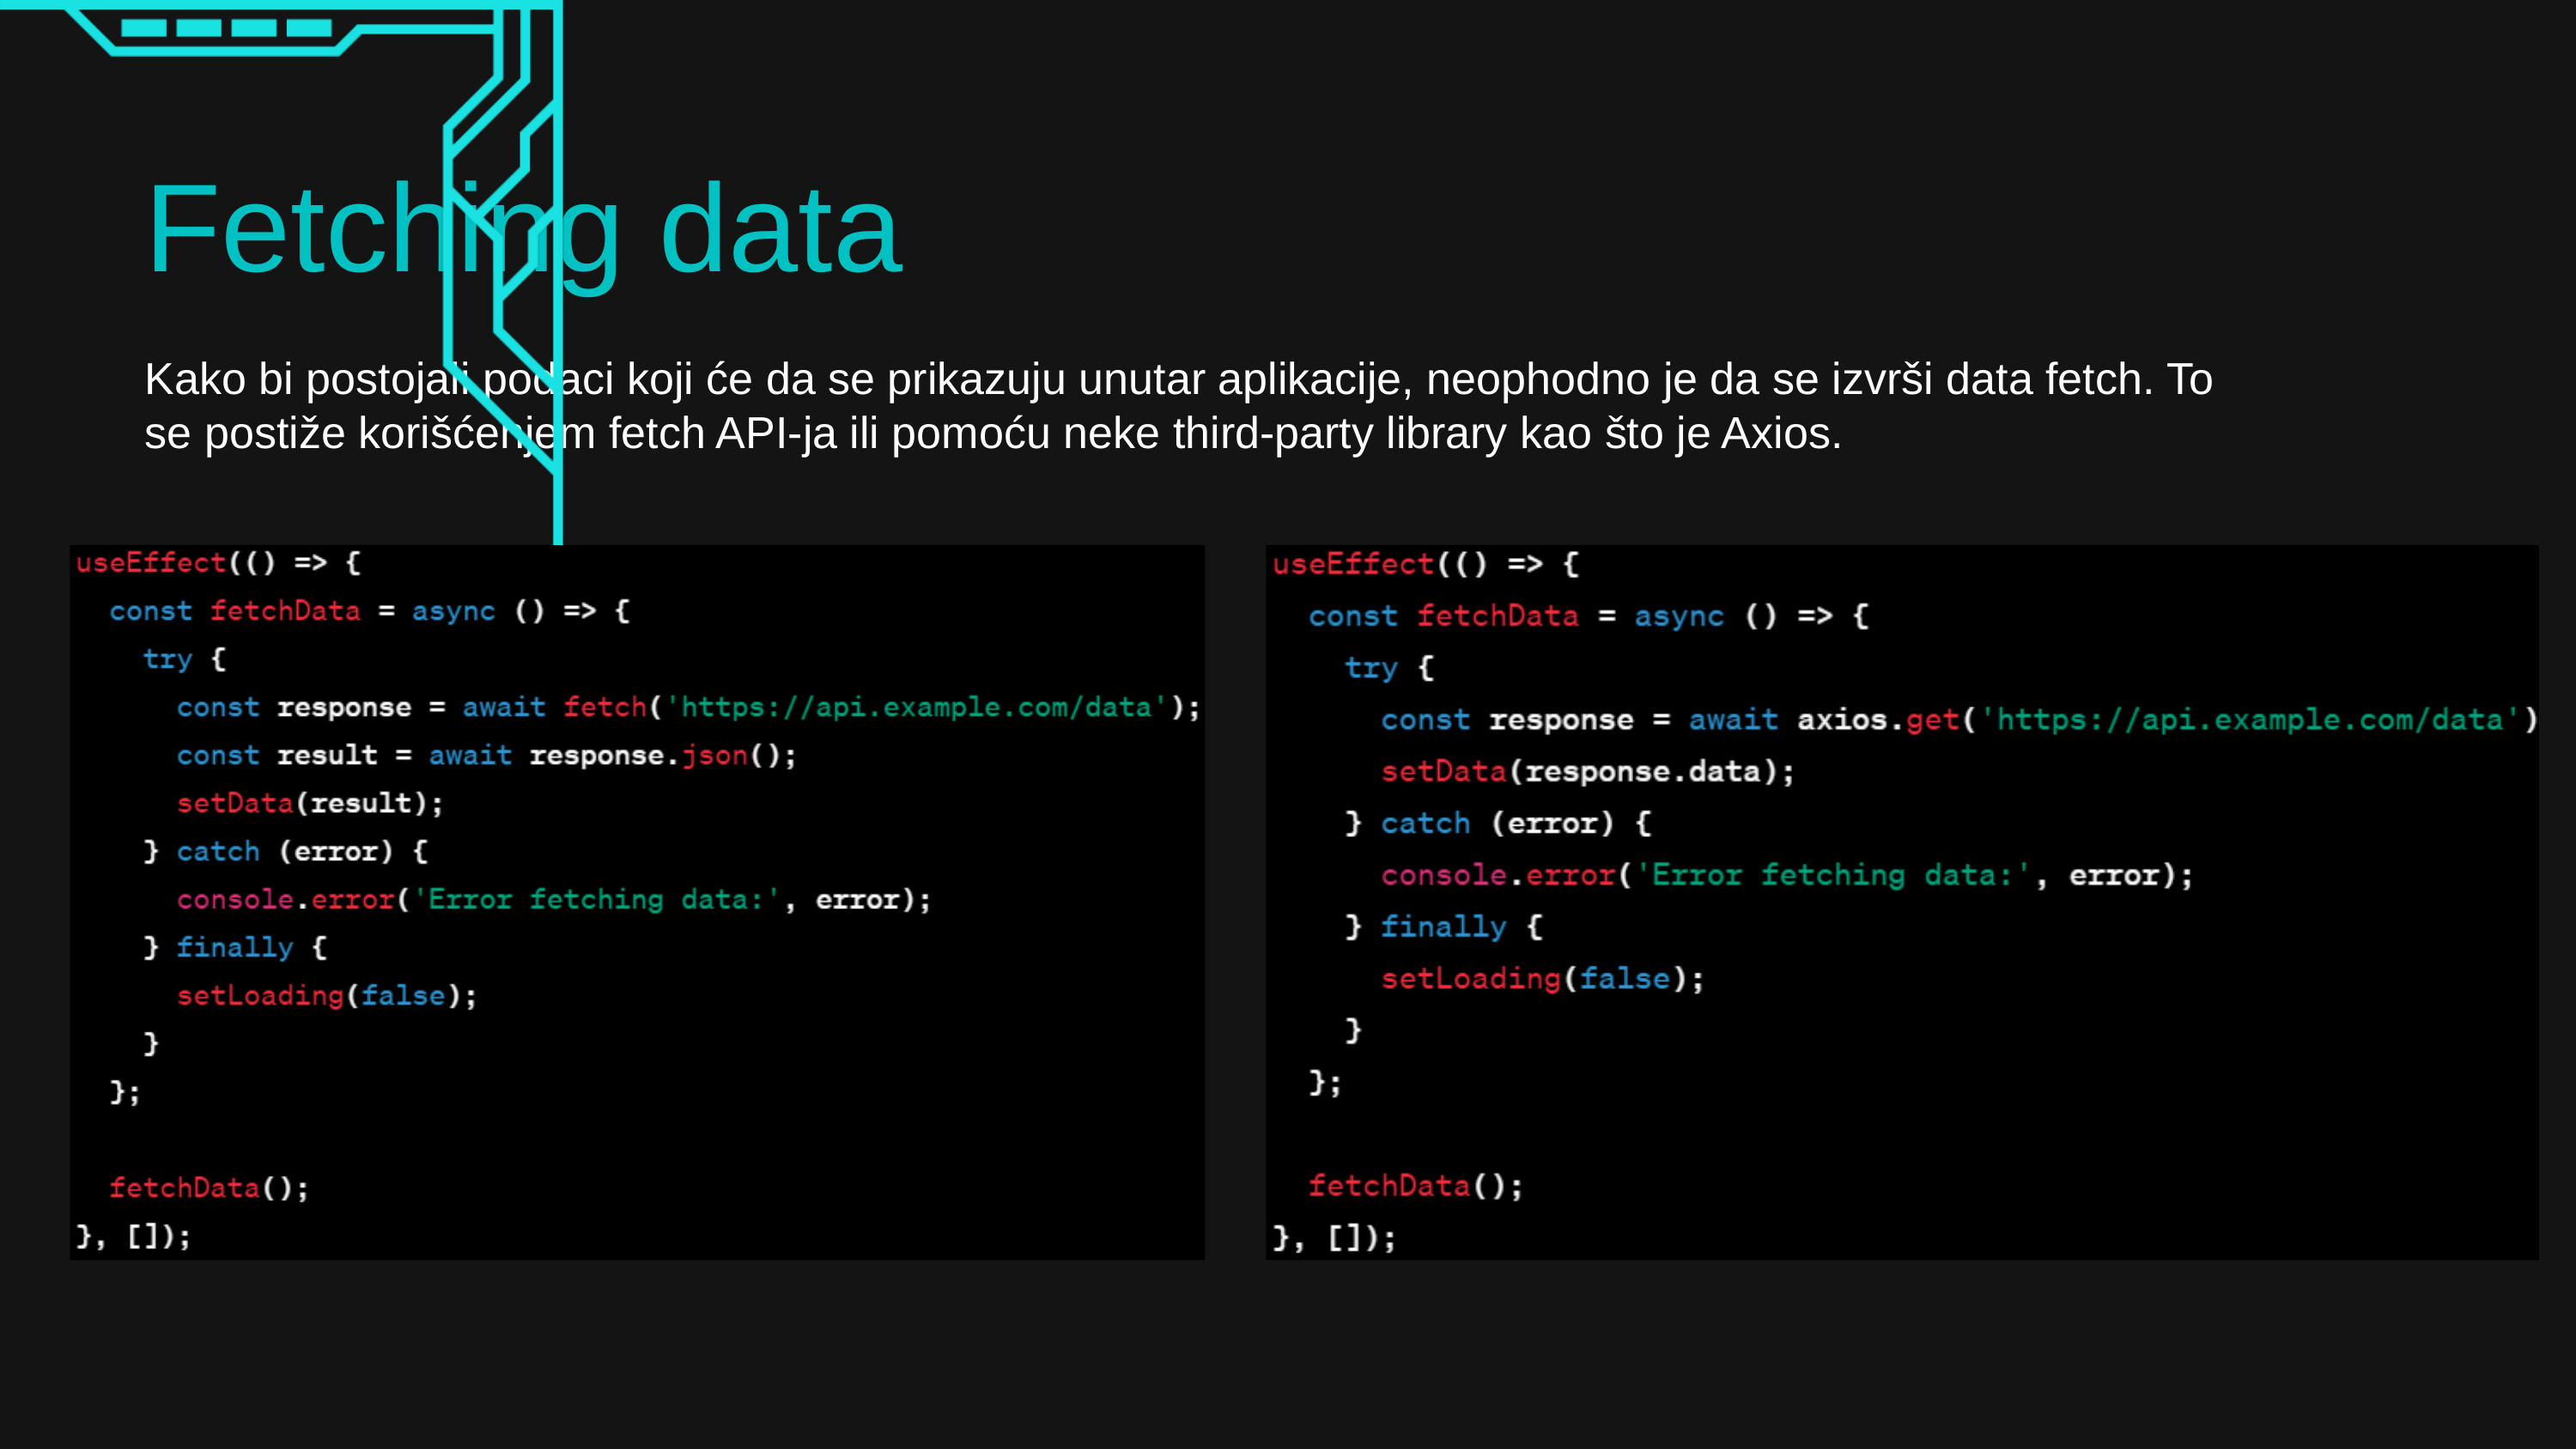

Fetching data

Kako bi postojali podaci koji će da se prikazuju unutar aplikacije, neophodno je da se izvrši data fetch. To se postiže korišćenjem fetch API-ja ili pomoću neke third-party library kao što je Axios.